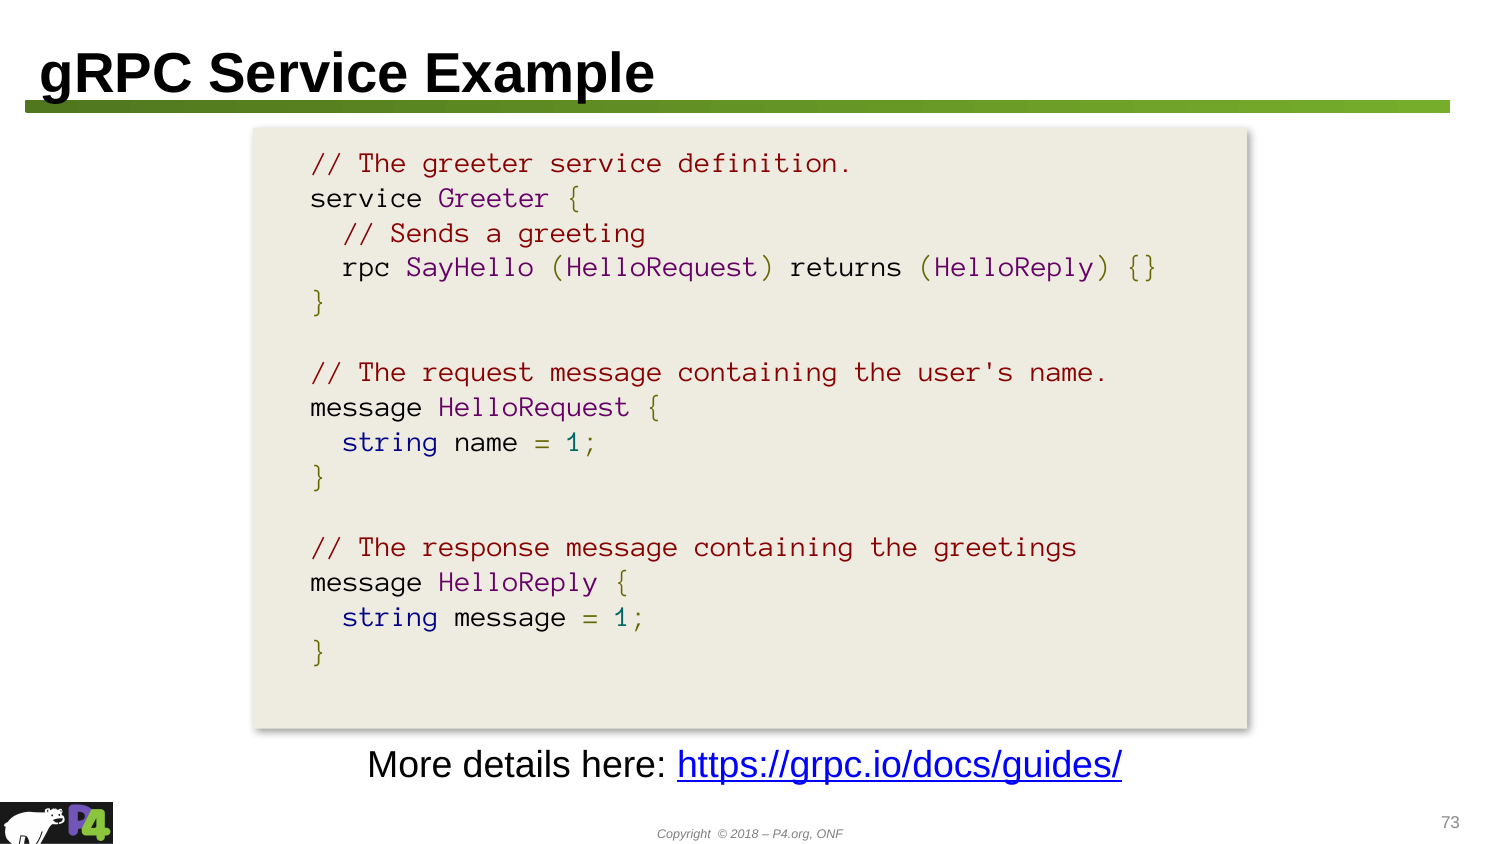

# gRPC Service Example
// The greeter service definition.
service Greeter {
  // Sends a greeting
  rpc SayHello (HelloRequest) returns (HelloReply) {}
}
// The request message containing the user's name.
message HelloRequest {
  string name = 1;
}
// The response message containing the greetings
message HelloReply {
  string message = 1;
}

More details here: https://grpc.io/docs/guides/
73